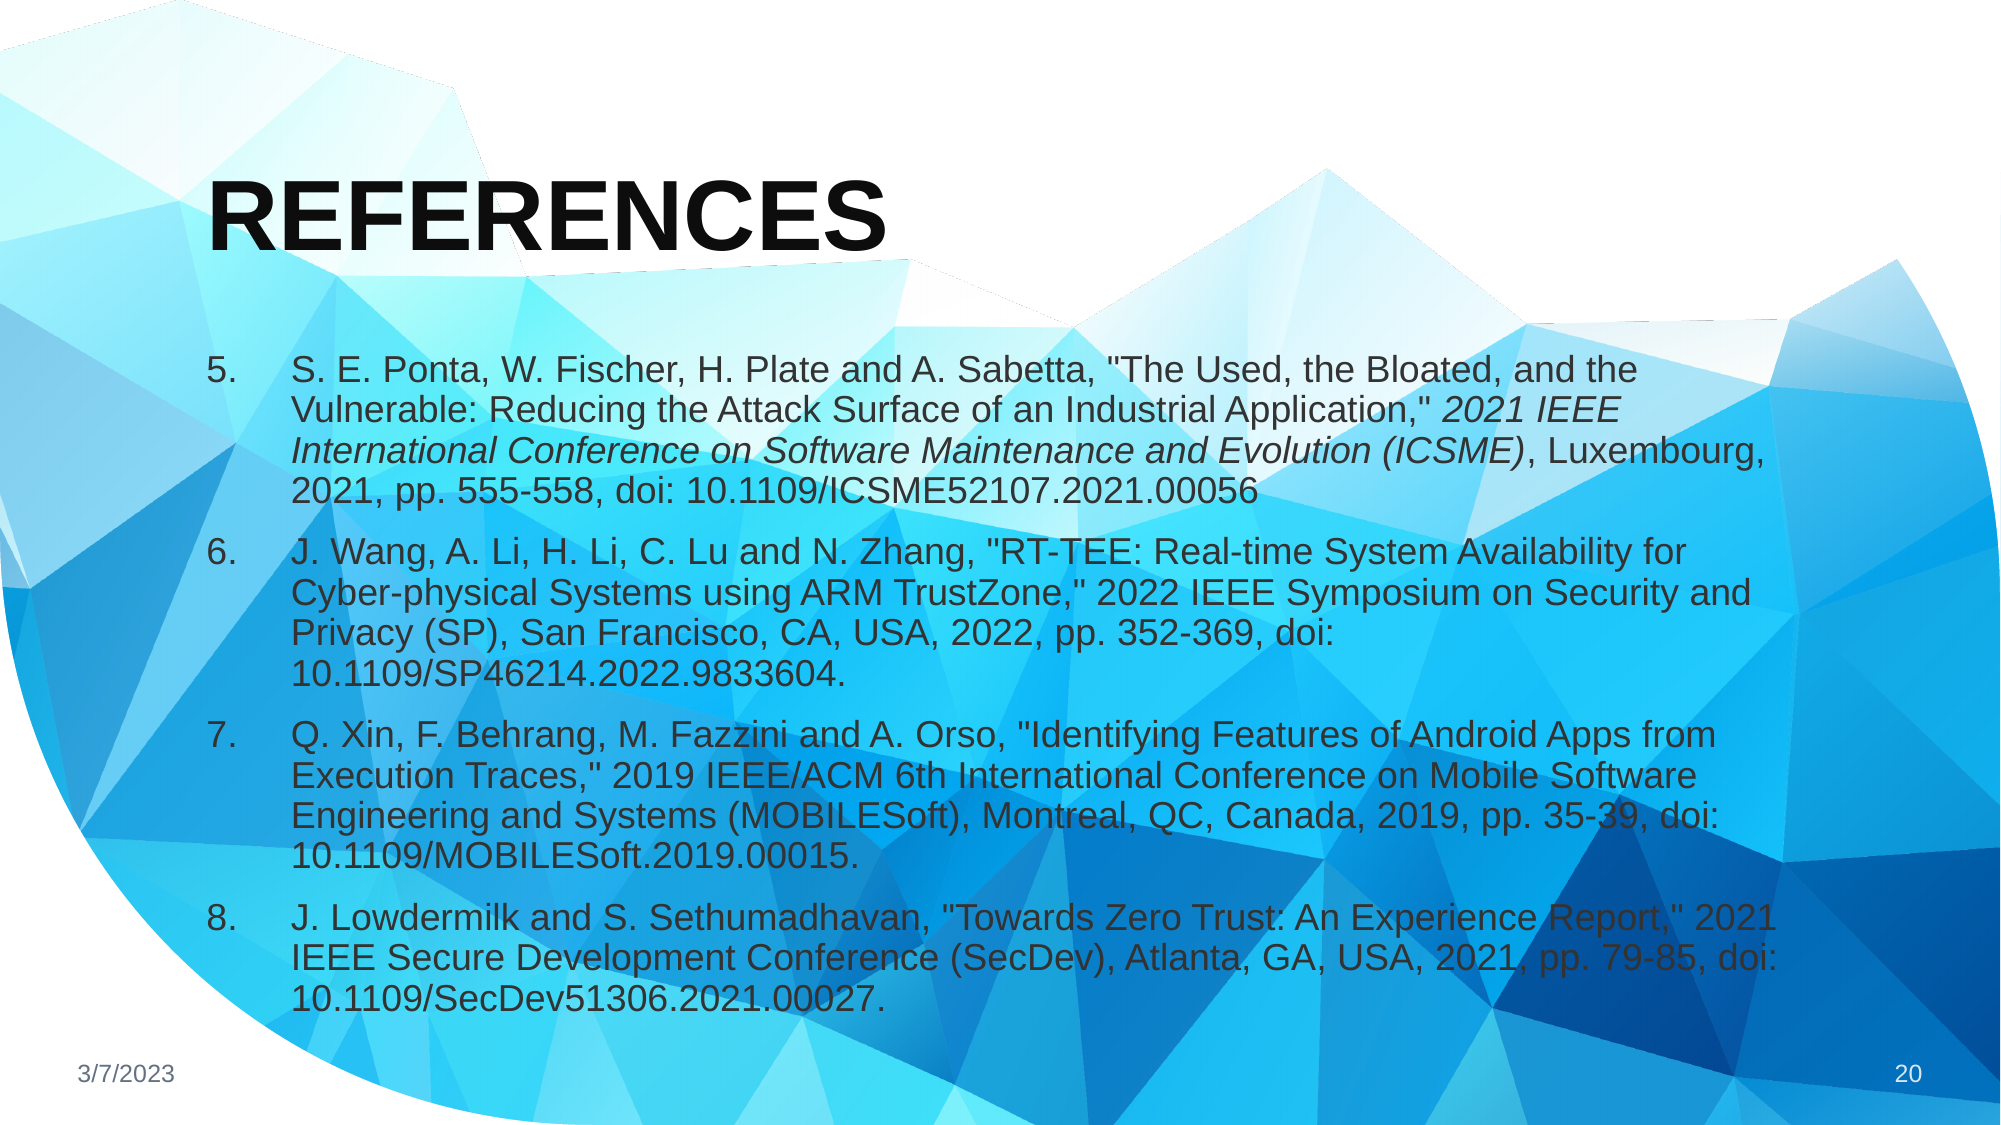

# REFERENCES
S. E. Ponta, W. Fischer, H. Plate and A. Sabetta, "The Used, the Bloated, and the Vulnerable: Reducing the Attack Surface of an Industrial Application," 2021 IEEE International Conference on Software Maintenance and Evolution (ICSME), Luxembourg, 2021, pp. 555-558, doi: 10.1109/ICSME52107.2021.00056
J. Wang, A. Li, H. Li, C. Lu and N. Zhang, "RT-TEE: Real-time System Availability for Cyber-physical Systems using ARM TrustZone," 2022 IEEE Symposium on Security and Privacy (SP), San Francisco, CA, USA, 2022, pp. 352-369, doi: 10.1109/SP46214.2022.9833604.
Q. Xin, F. Behrang, M. Fazzini and A. Orso, "Identifying Features of Android Apps from Execution Traces," 2019 IEEE/ACM 6th International Conference on Mobile Software Engineering and Systems (MOBILESoft), Montreal, QC, Canada, 2019, pp. 35-39, doi: 10.1109/MOBILESoft.2019.00015.
J. Lowdermilk and S. Sethumadhavan, "Towards Zero Trust: An Experience Report," 2021 IEEE Secure Development Conference (SecDev), Atlanta, GA, USA, 2021, pp. 79-85, doi: 10.1109/SecDev51306.2021.00027.

3/7/2023
20